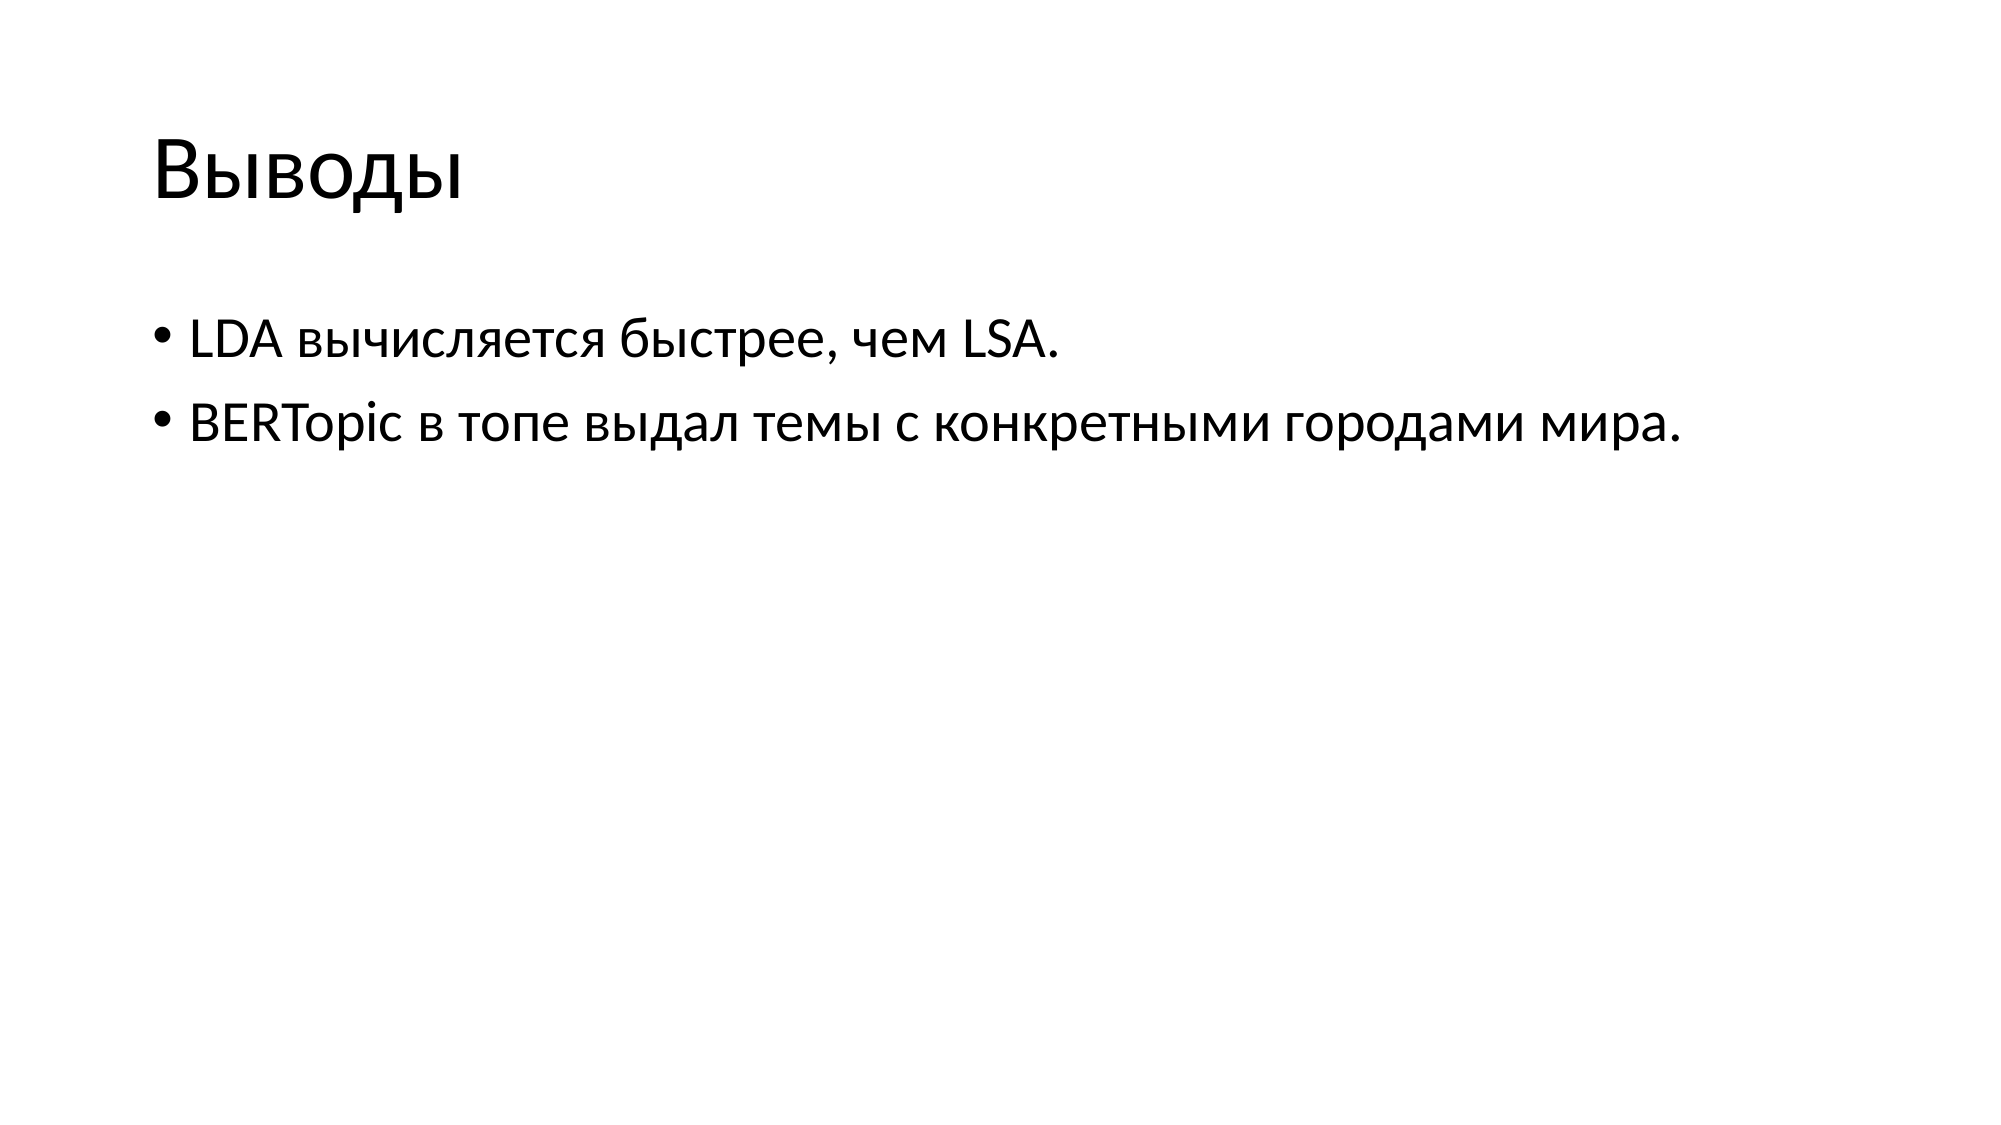

# Выводы
LDA вычисляется быстрее, чем LSA.
BERTopic в топе выдал темы с конкретными городами мира.